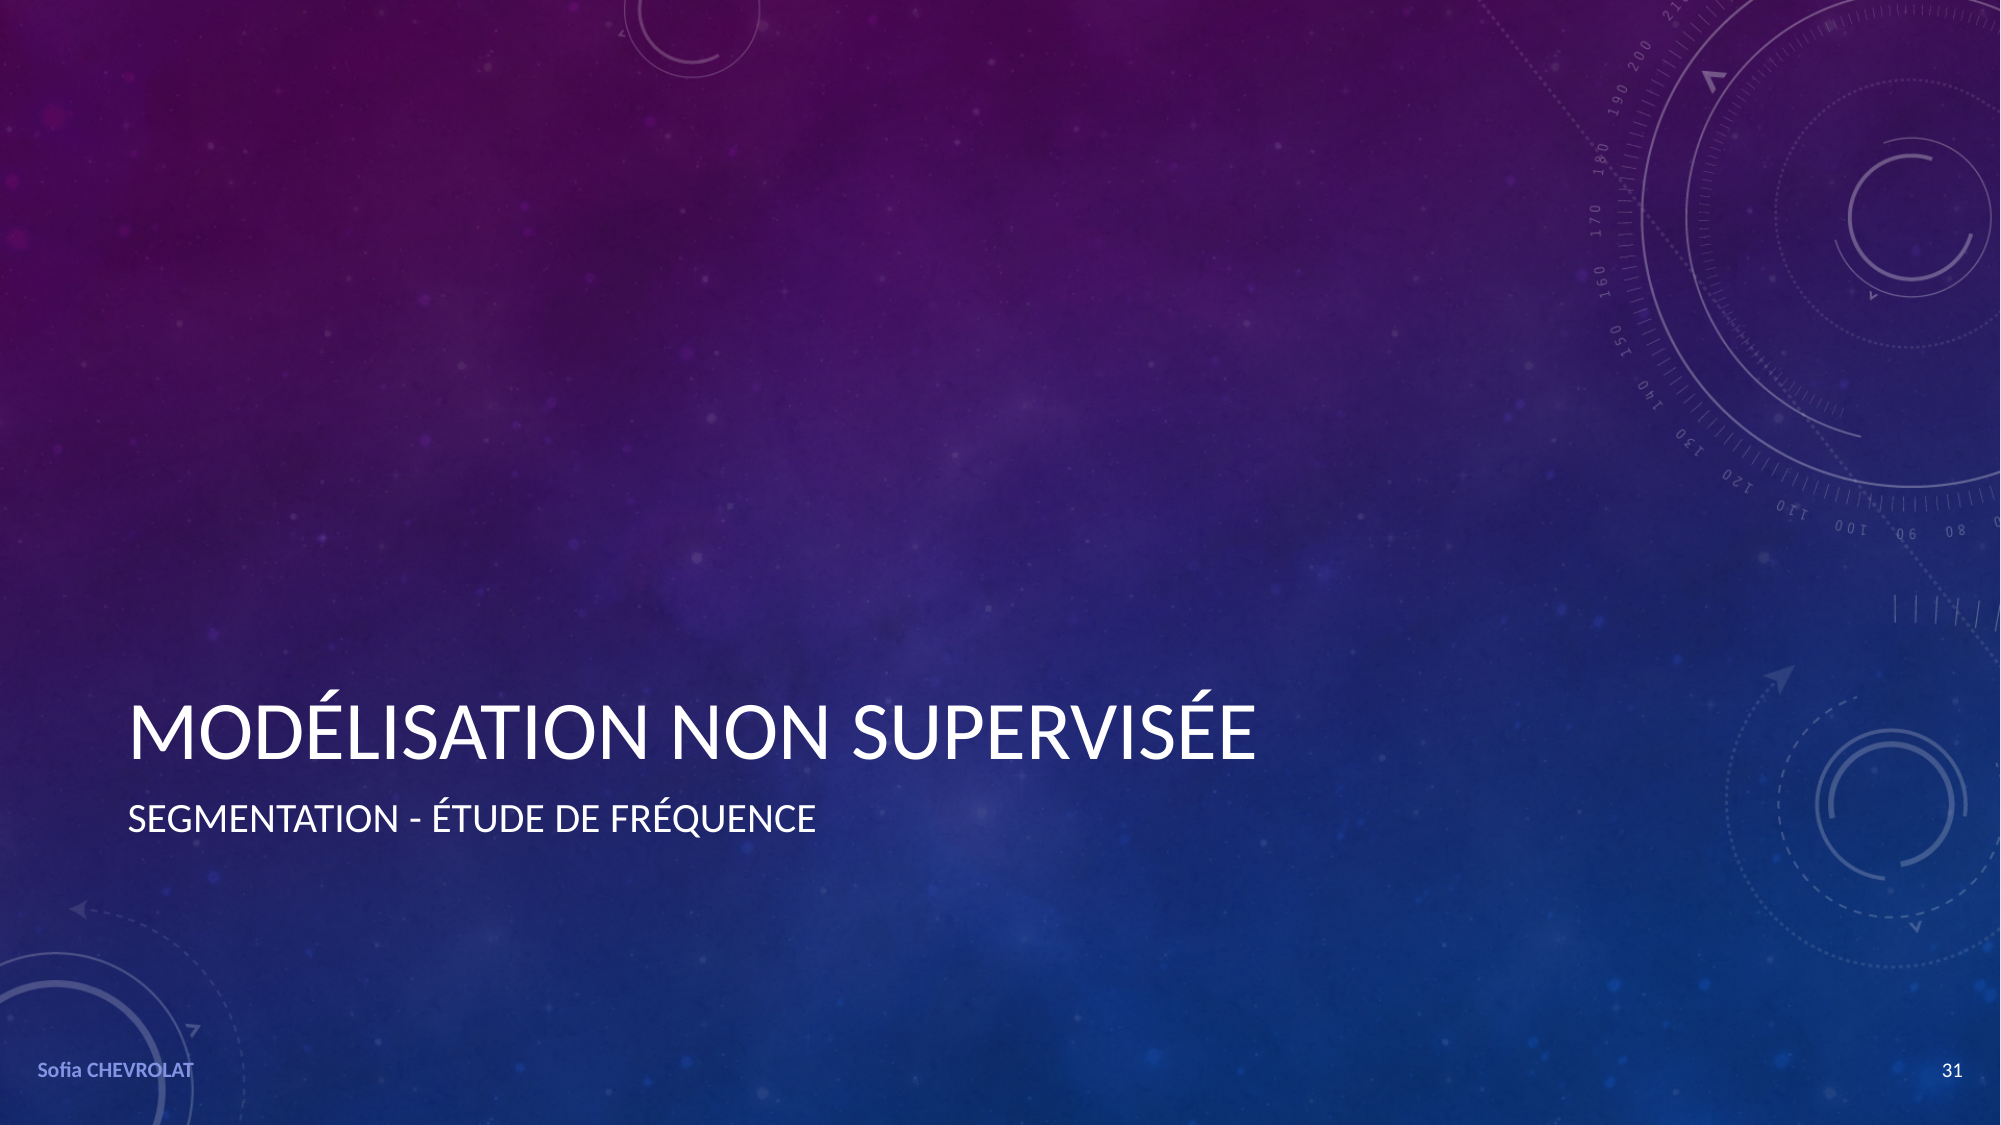

# MODÉLISATION NON SUPERVISÉE
SEGMENTATION - ÉTUDE DE FRÉQUENCE
Sofia CHEVROLAT
31